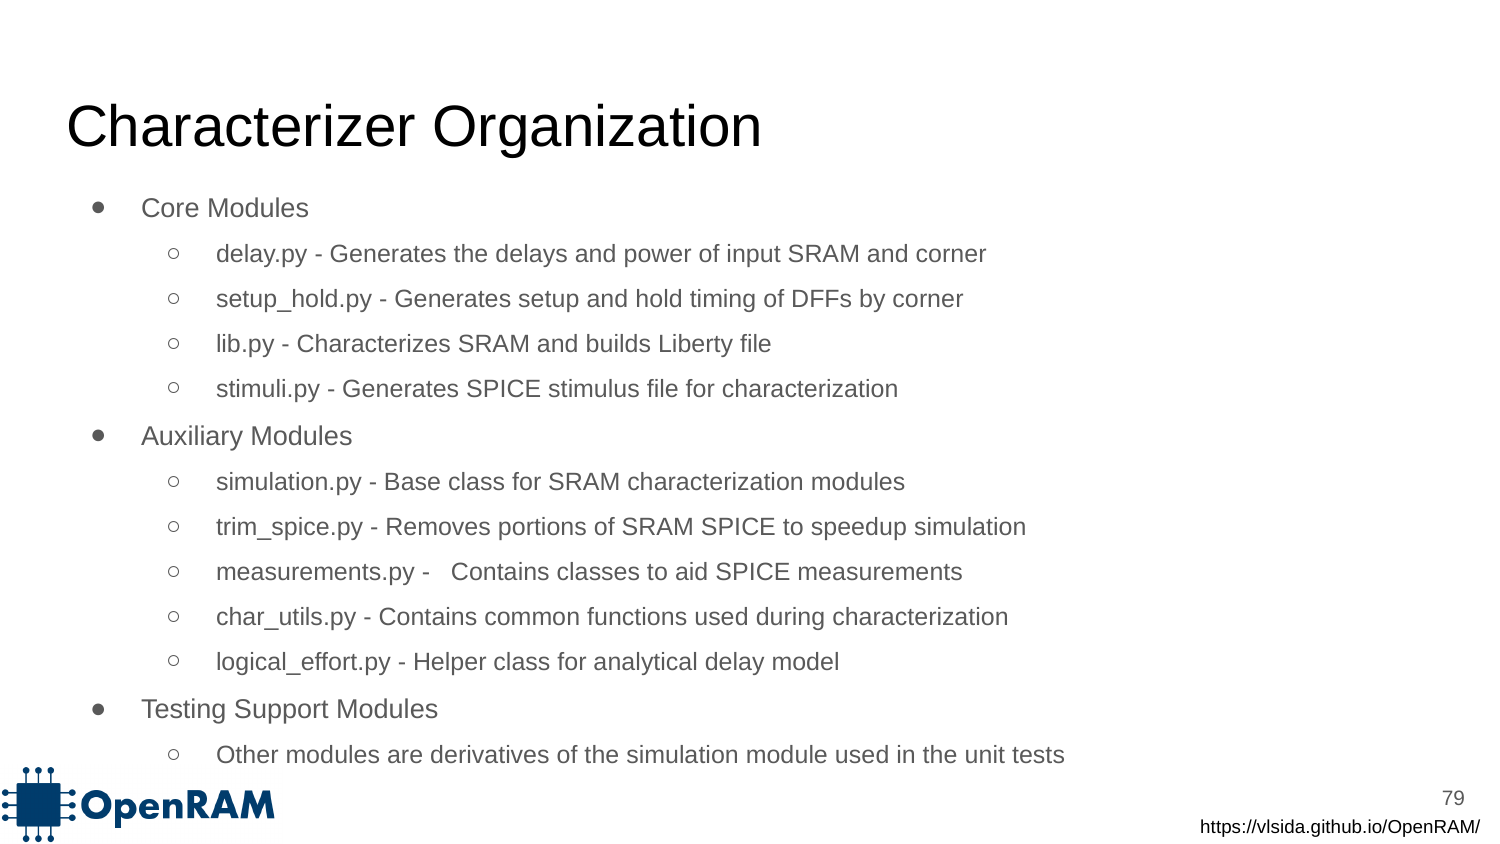

# Characterizer Organization
Core Modules
delay.py - Generates the delays and power of input SRAM and corner
setup_hold.py - Generates setup and hold timing of DFFs by corner
lib.py - Characterizes SRAM and builds Liberty file
stimuli.py - Generates SPICE stimulus file for characterization
Auxiliary Modules
simulation.py - Base class for SRAM characterization modules
trim_spice.py - Removes portions of SRAM SPICE to speedup simulation
measurements.py -   Contains classes to aid SPICE measurements
char_utils.py - Contains common functions used during characterization
logical_effort.py - Helper class for analytical delay model
Testing Support Modules
Other modules are derivatives of the simulation module used in the unit tests

79